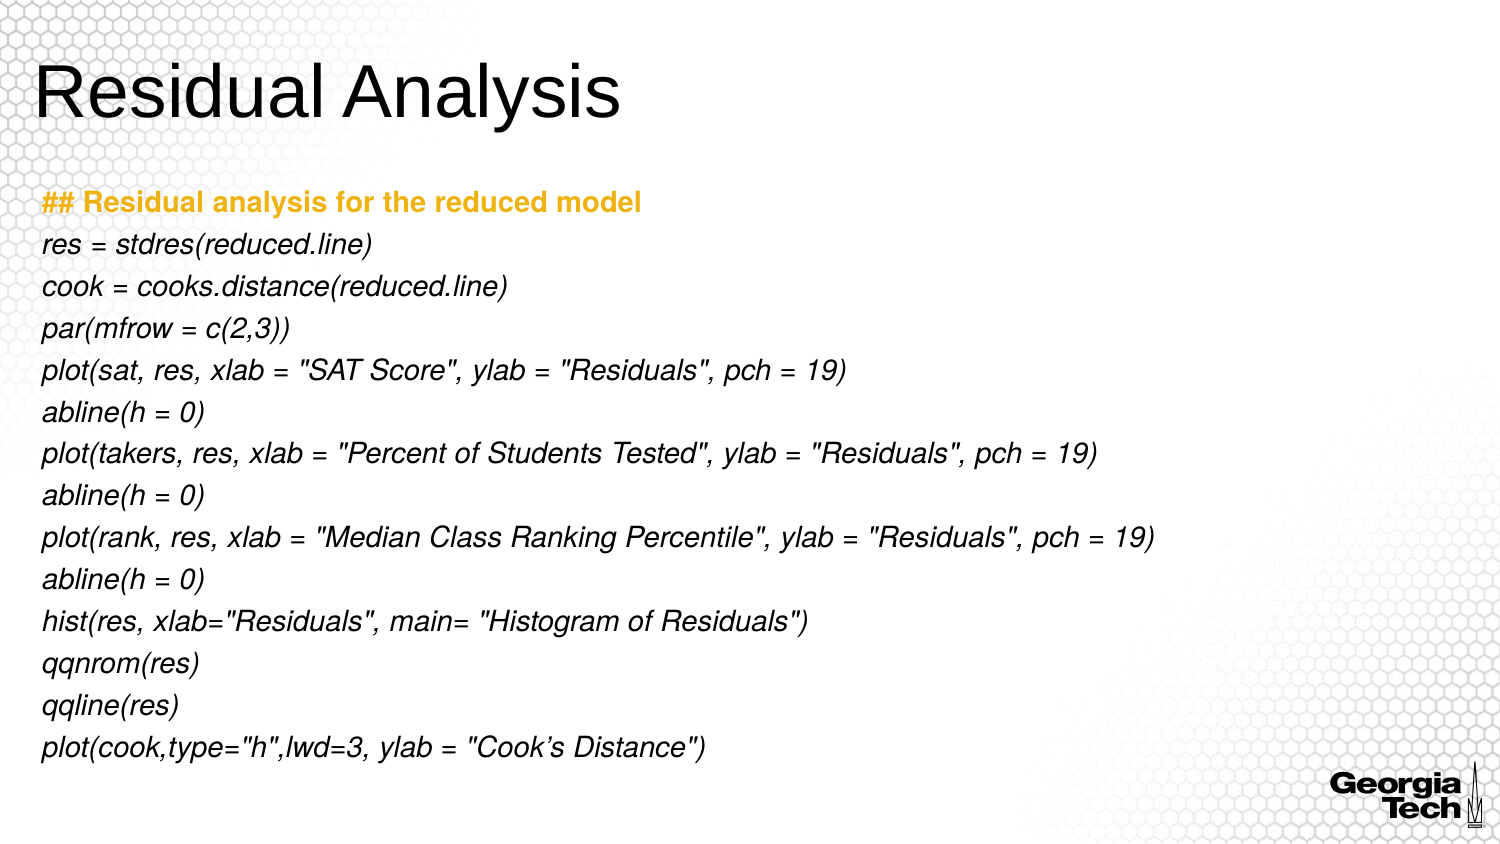

Residual Analysis
## Residual analysis for the reduced model
res = stdres(reduced.line)
cook = cooks.distance(reduced.line)
par(mfrow = c(2,3))
plot(sat, res, xlab = "SAT Score", ylab = "Residuals", pch = 19)
abline(h = 0)
plot(takers, res, xlab = "Percent of Students Tested", ylab = "Residuals", pch = 19)
abline(h = 0)
plot(rank, res, xlab = "Median Class Ranking Percentile", ylab = "Residuals", pch = 19)
abline(h = 0)
hist(res, xlab="Residuals", main= "Histogram of Residuals")
qqnrom(res)
qqline(res)
plot(cook,type="h",lwd=3, ylab = "Cook’s Distance")